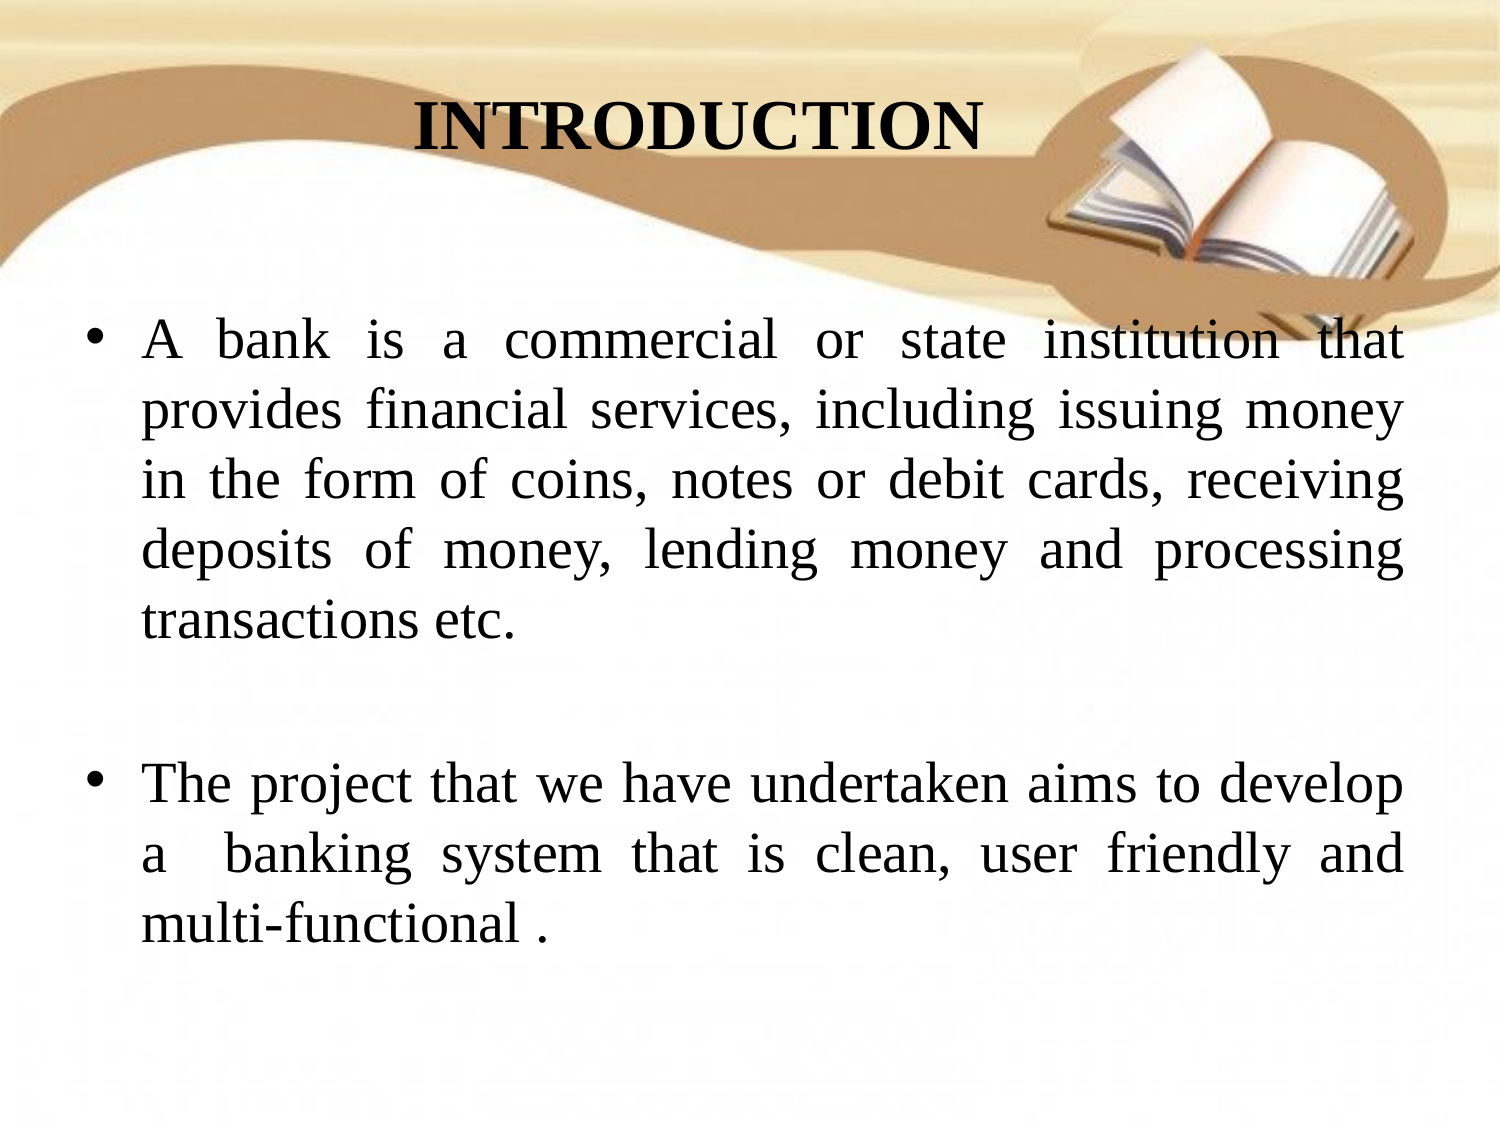

# INTRODUCTION
A bank is a commercial or state institution that provides financial services, including issuing money in the form of coins, notes or debit cards, receiving deposits of money, lending money and processing transactions etc.

The project that we have undertaken aims to develop a  banking system that is clean, user friendly and multi-functional .